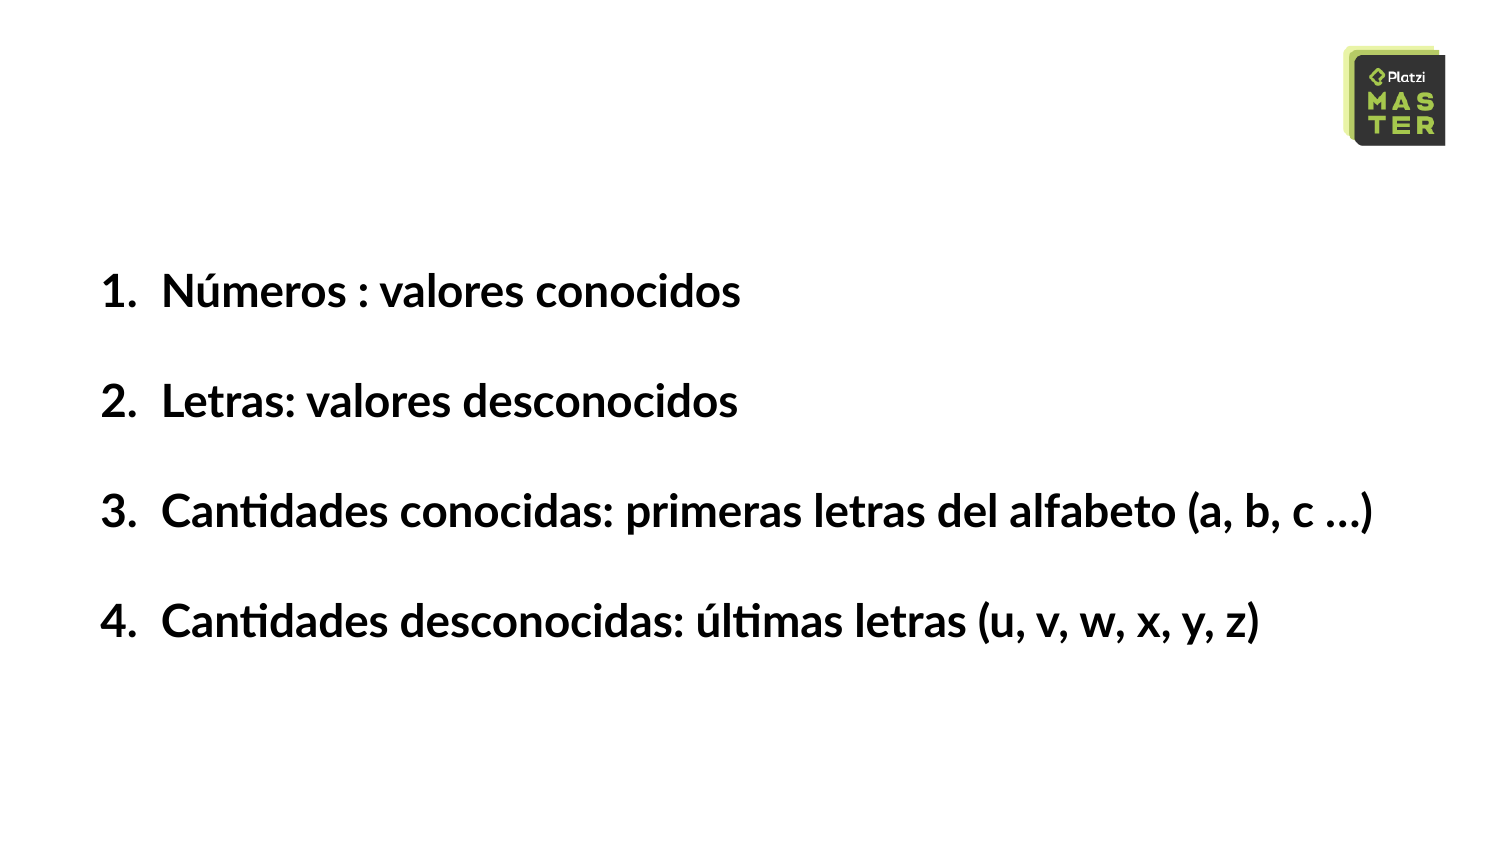

Números : valores conocidos
Letras: valores desconocidos
Cantidades conocidas: primeras letras del alfabeto (a, b, c …)
Cantidades desconocidas: últimas letras (u, v, w, x, y, z)